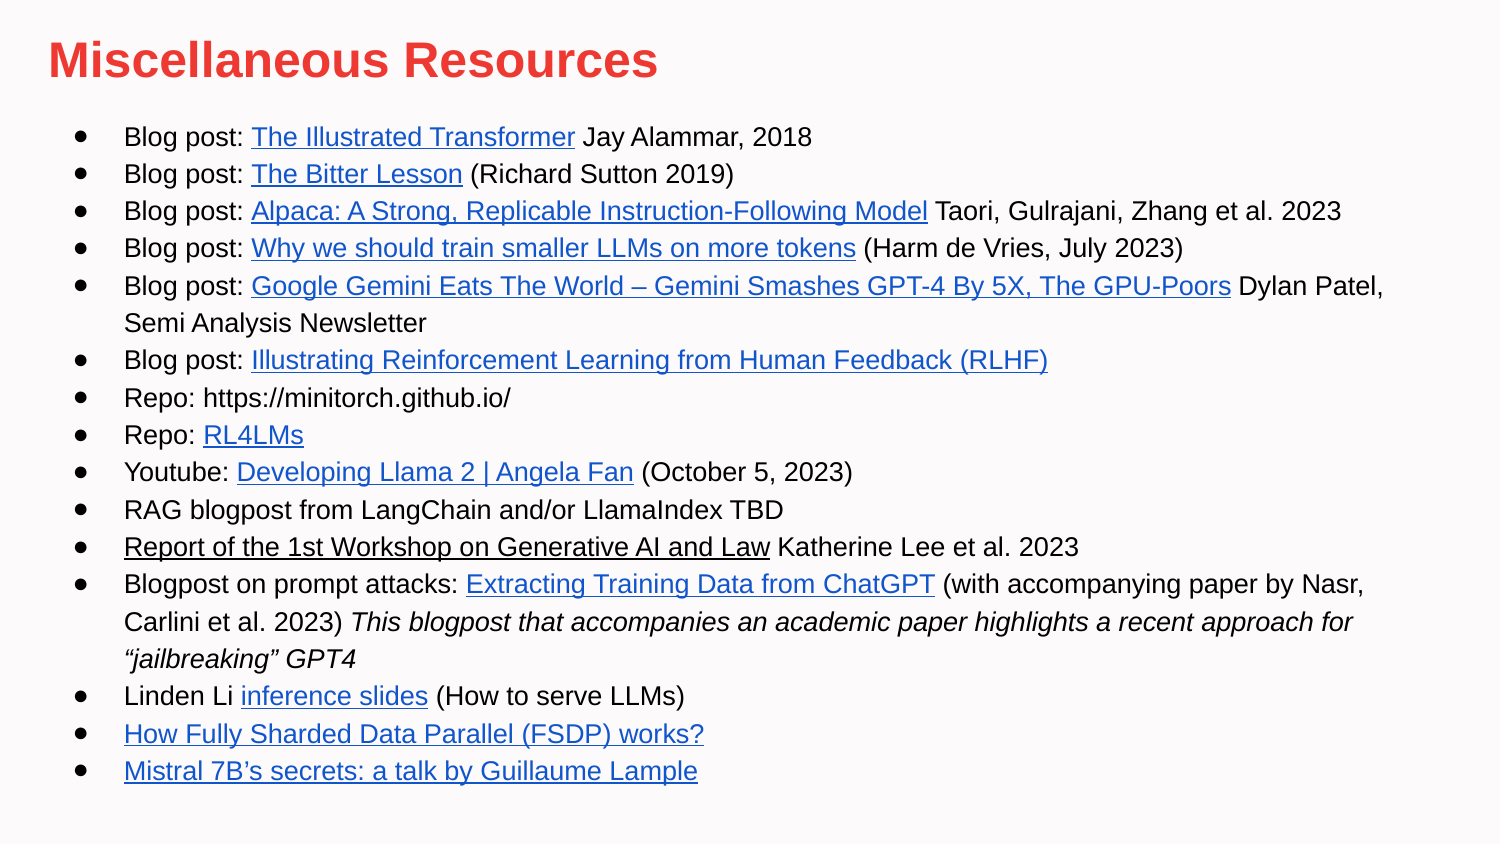

# Miscellaneous Resources
Blog post: The Illustrated Transformer Jay Alammar, 2018
Blog post: The Bitter Lesson (Richard Sutton 2019)
Blog post: Alpaca: A Strong, Replicable Instruction-Following Model Taori, Gulrajani, Zhang et al. 2023
Blog post: Why we should train smaller LLMs on more tokens (Harm de Vries, July 2023)
Blog post: Google Gemini Eats The World – Gemini Smashes GPT-4 By 5X, The GPU-Poors Dylan Patel, Semi Analysis Newsletter
Blog post: Illustrating Reinforcement Learning from Human Feedback (RLHF)
Repo: https://minitorch.github.io/
Repo: RL4LMs
Youtube: Developing Llama 2 | Angela Fan (October 5, 2023)
RAG blogpost from LangChain and/or LlamaIndex TBD
Report of the 1st Workshop on Generative AI and Law Katherine Lee et al. 2023
Blogpost on prompt attacks: Extracting Training Data from ChatGPT (with accompanying paper by Nasr, Carlini et al. 2023) This blogpost that accompanies an academic paper highlights a recent approach for “jailbreaking” GPT4
Linden Li inference slides (How to serve LLMs)
How Fully Sharded Data Parallel (FSDP) works?
Mistral 7B’s secrets: a talk by Guillaume Lample